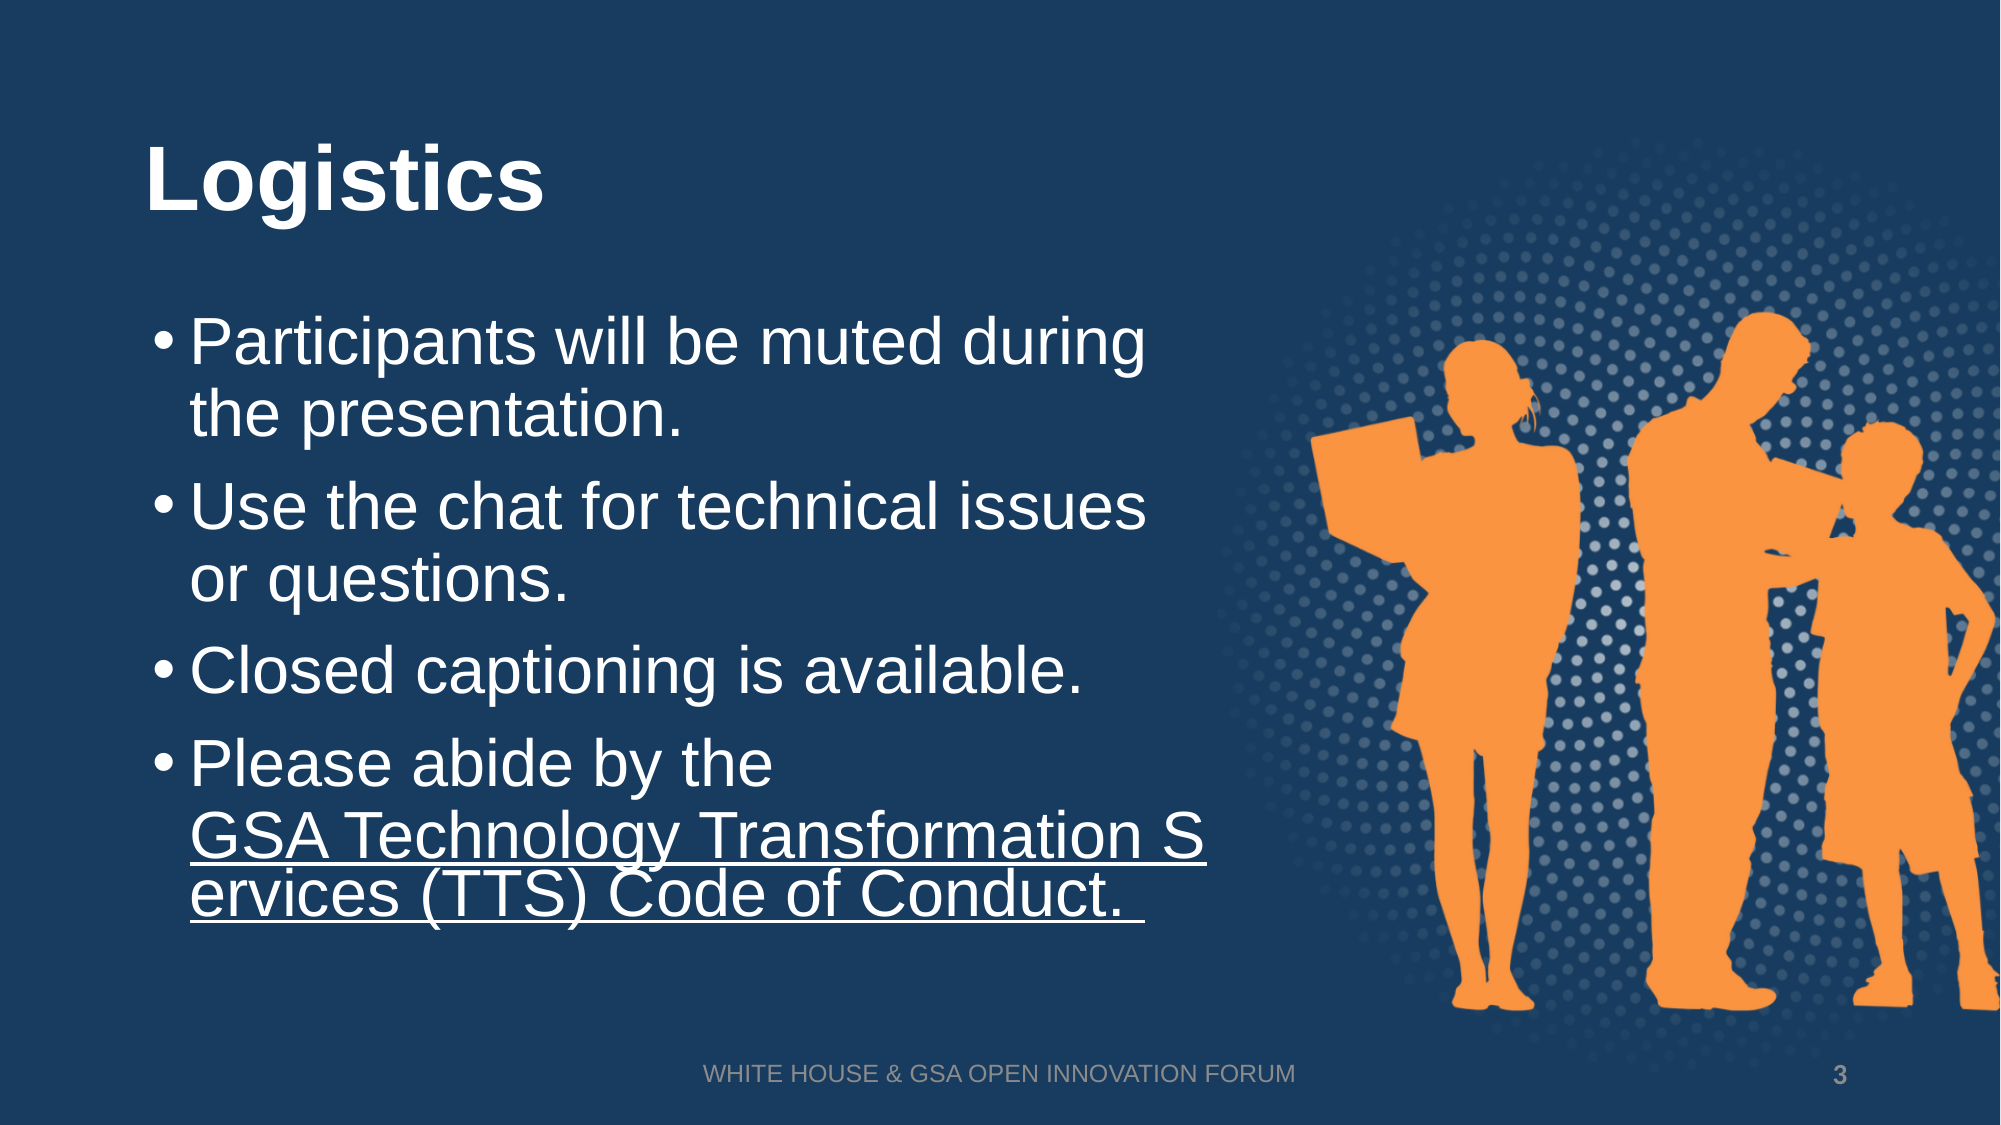

Logistics
Participants will be muted during the presentation.
Use the chat for technical issues or questions.
Closed captioning is available.
Please abide by the GSA Technology Transformation Services (TTS) Code of Conduct.
WHITE HOUSE & GSA OPEN INNOVATION FORUM
3